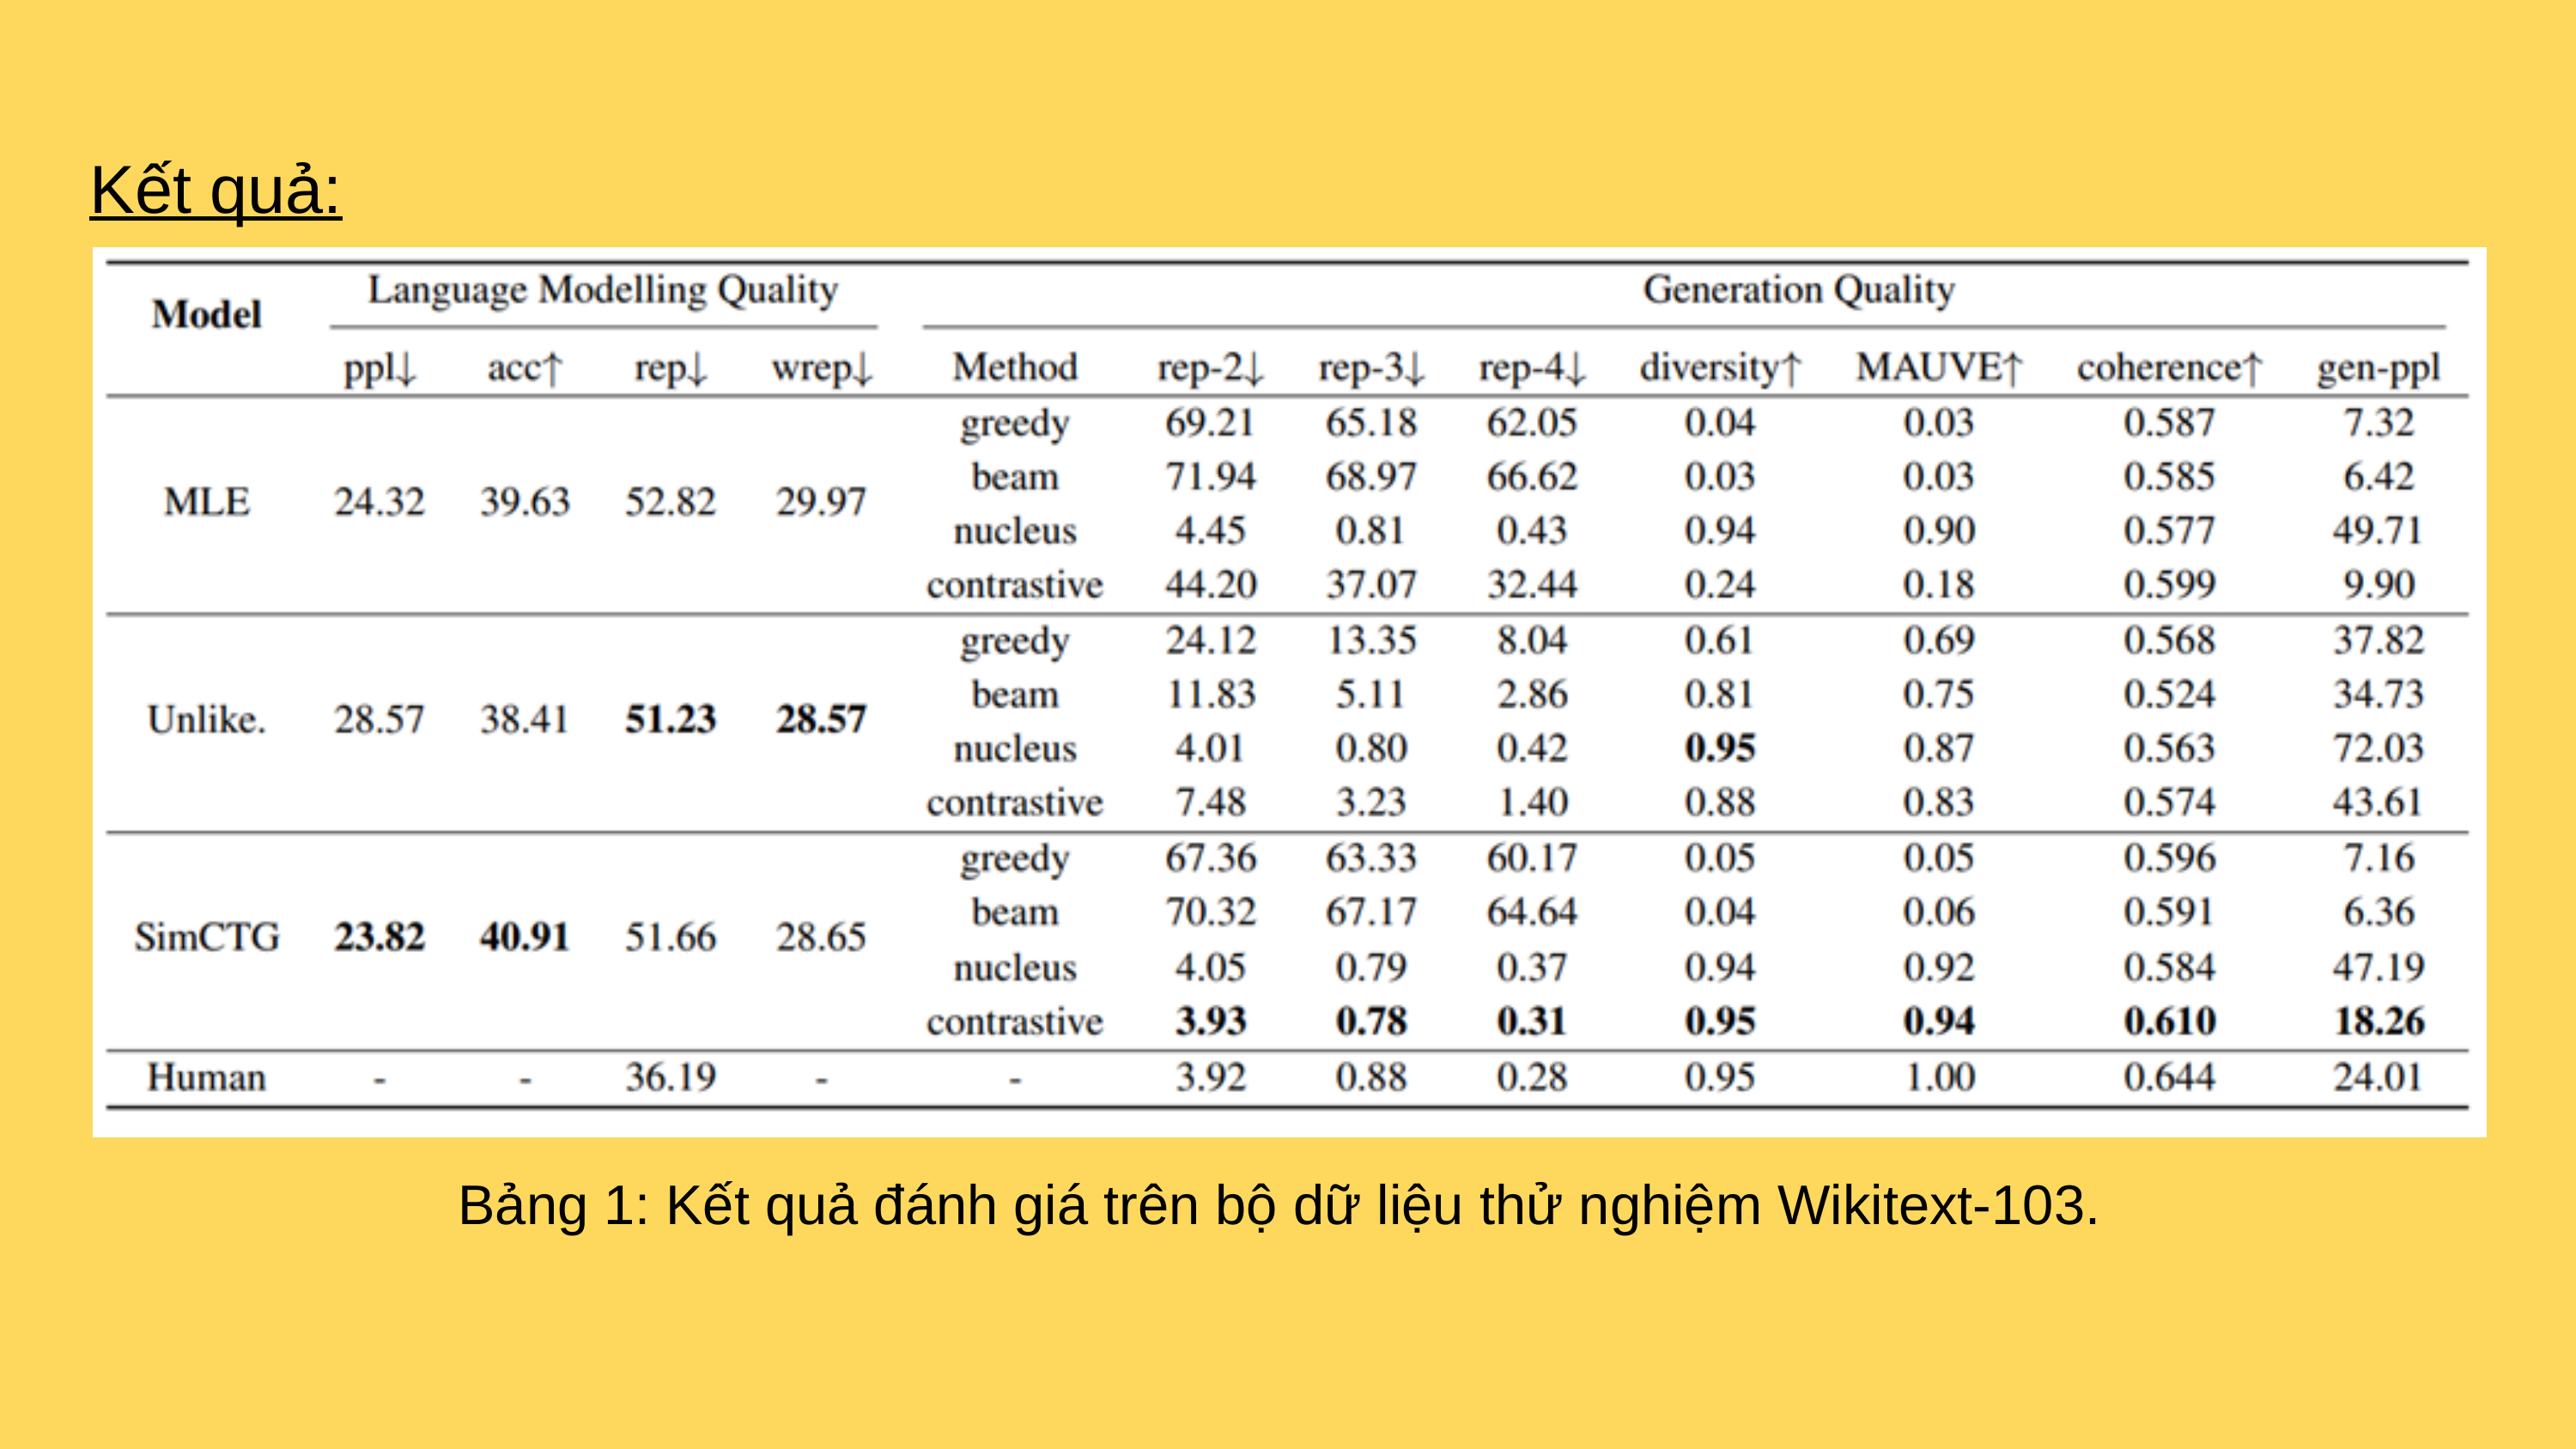

Kết quả:

Bảng 1: Kết quả đánh giá trên bộ dữ liệu thử nghiệm Wikitext-103.